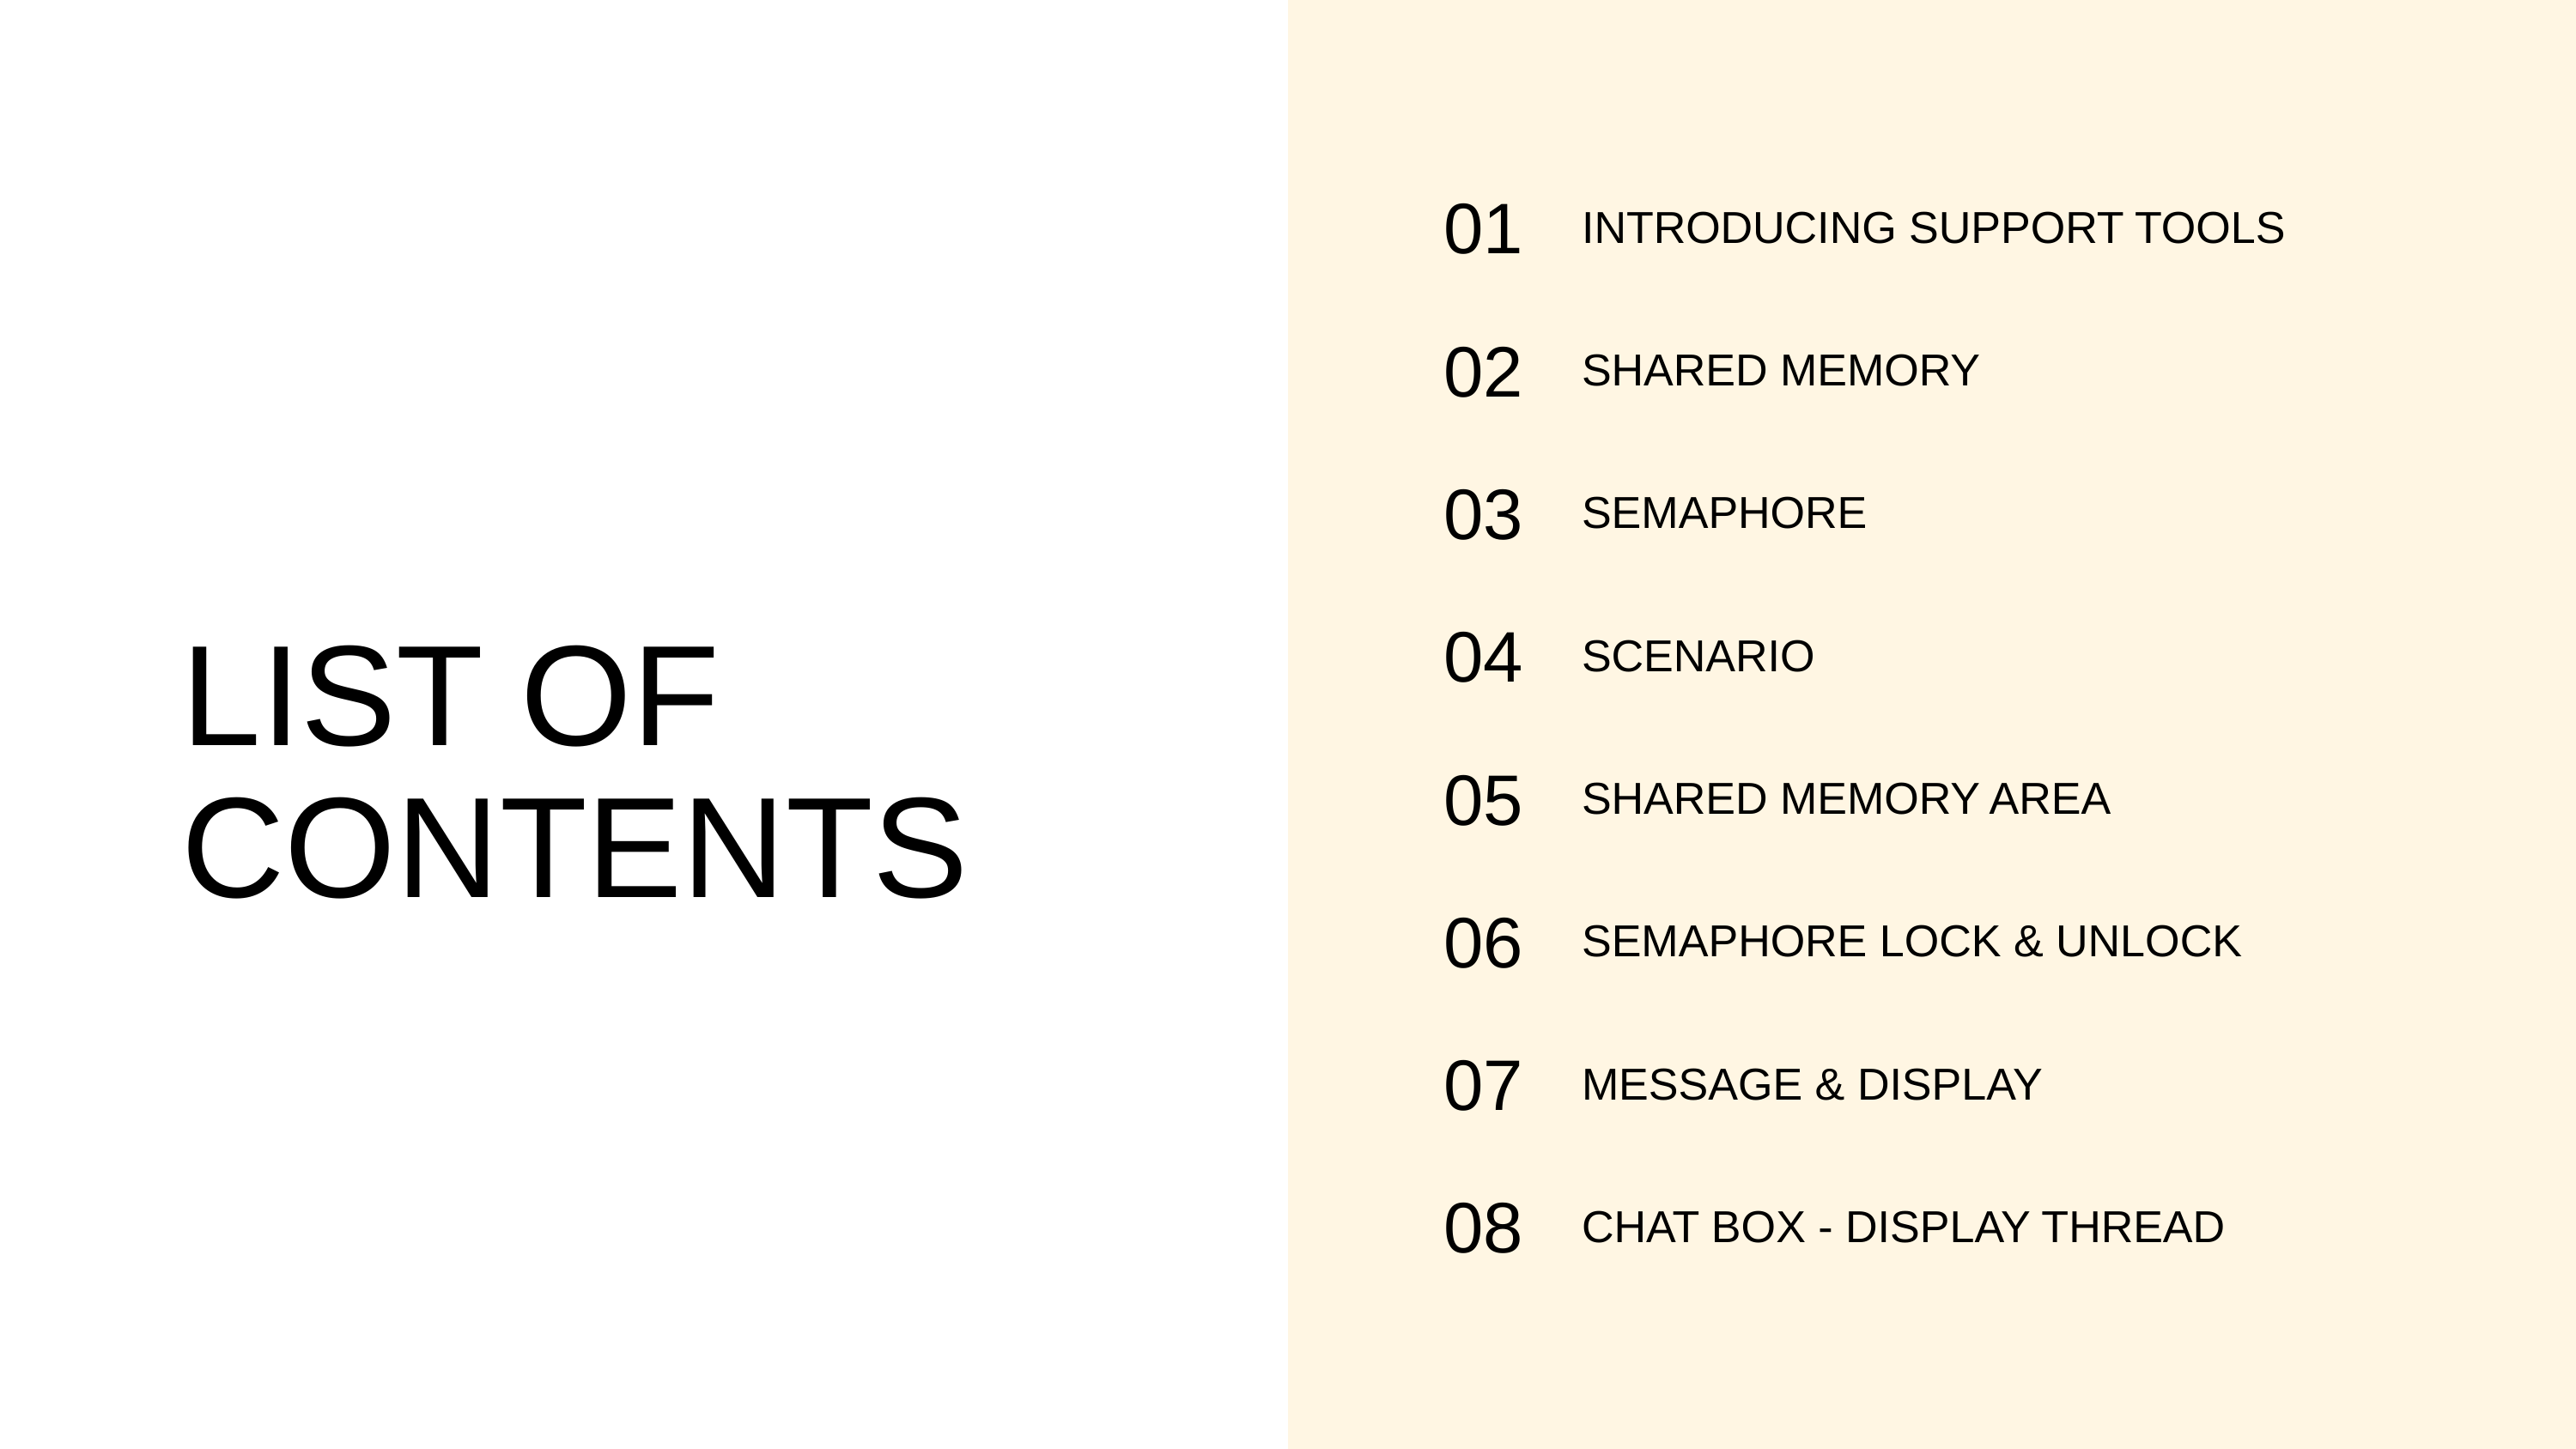

01
INTRODUCING SUPPORT TOOLS
02
SHARED MEMORY
03
SEMAPHORE
04
LIST OF CONTENTS
SCENARIO
05
SHARED MEMORY AREA
06
SEMAPHORE LOCK & UNLOCK
07
MESSAGE & DISPLAY
08
CHAT BOX - DISPLAY THREAD